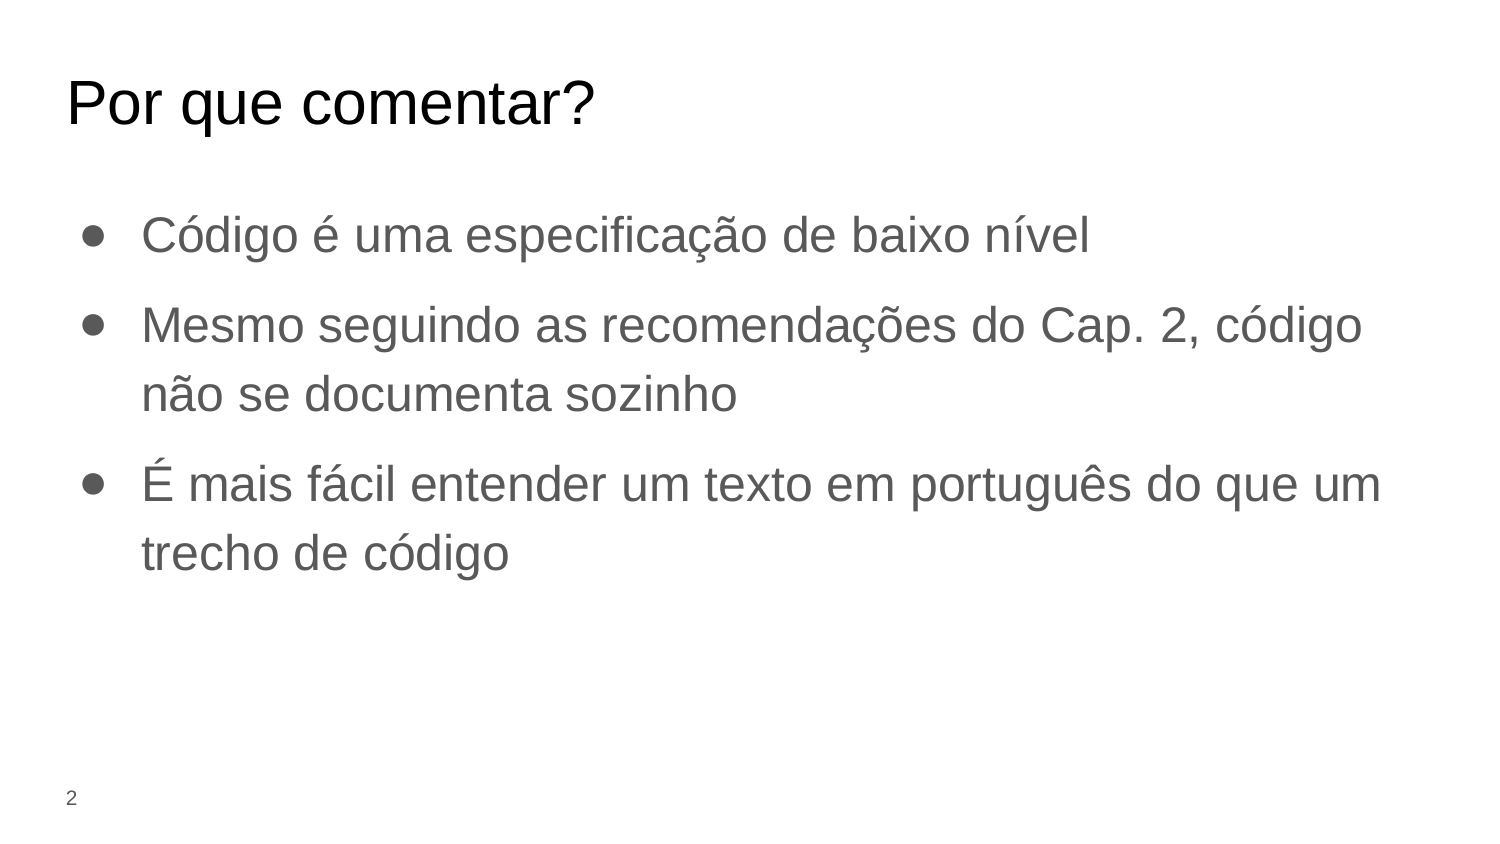

# Por que comentar?
Código é uma especificação de baixo nível
Mesmo seguindo as recomendações do Cap. 2, código não se documenta sozinho
É mais fácil entender um texto em português do que um trecho de código

2